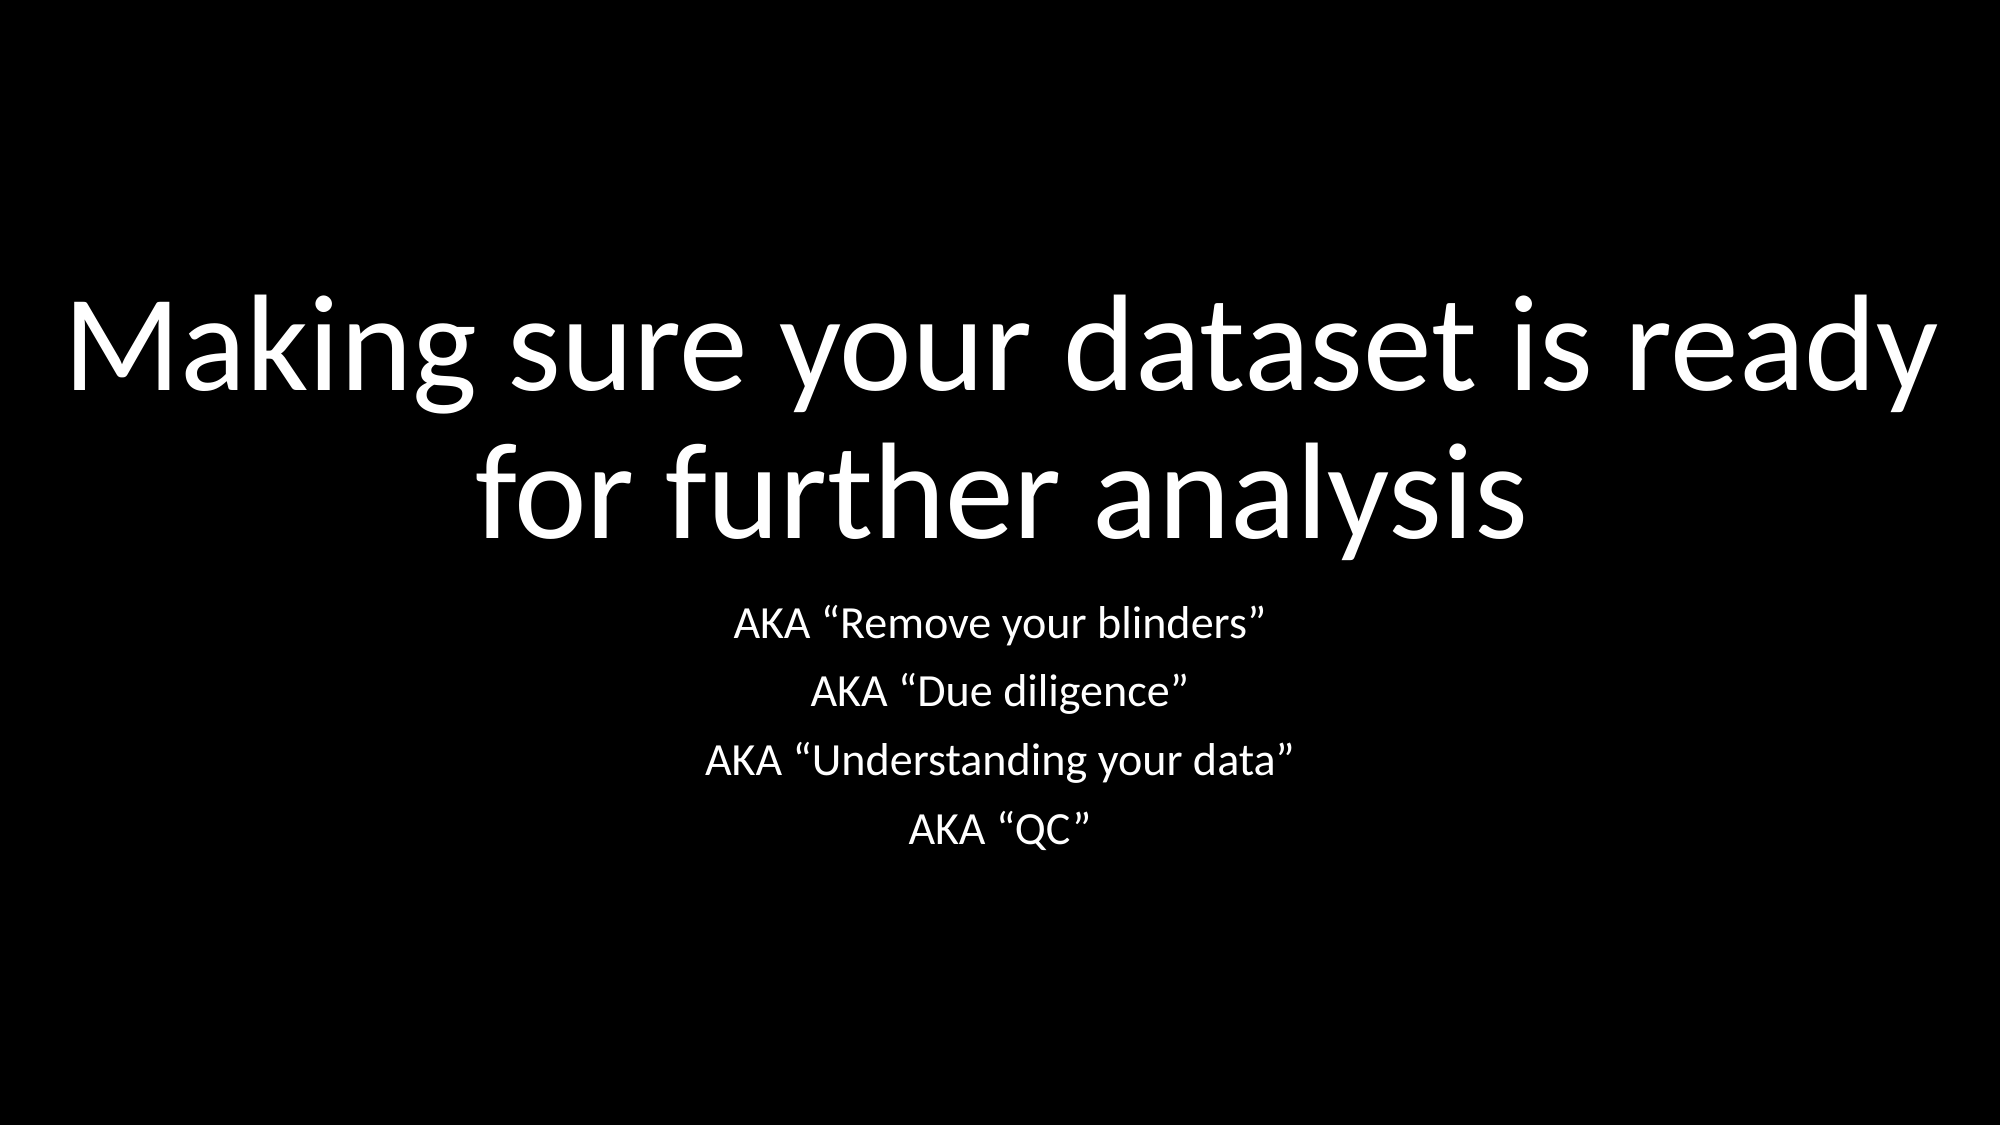

# Making sure your dataset is ready for further analysis
AKA “Remove your blinders”
AKA “Due diligence”
AKA “Understanding your data”
AKA “QC”